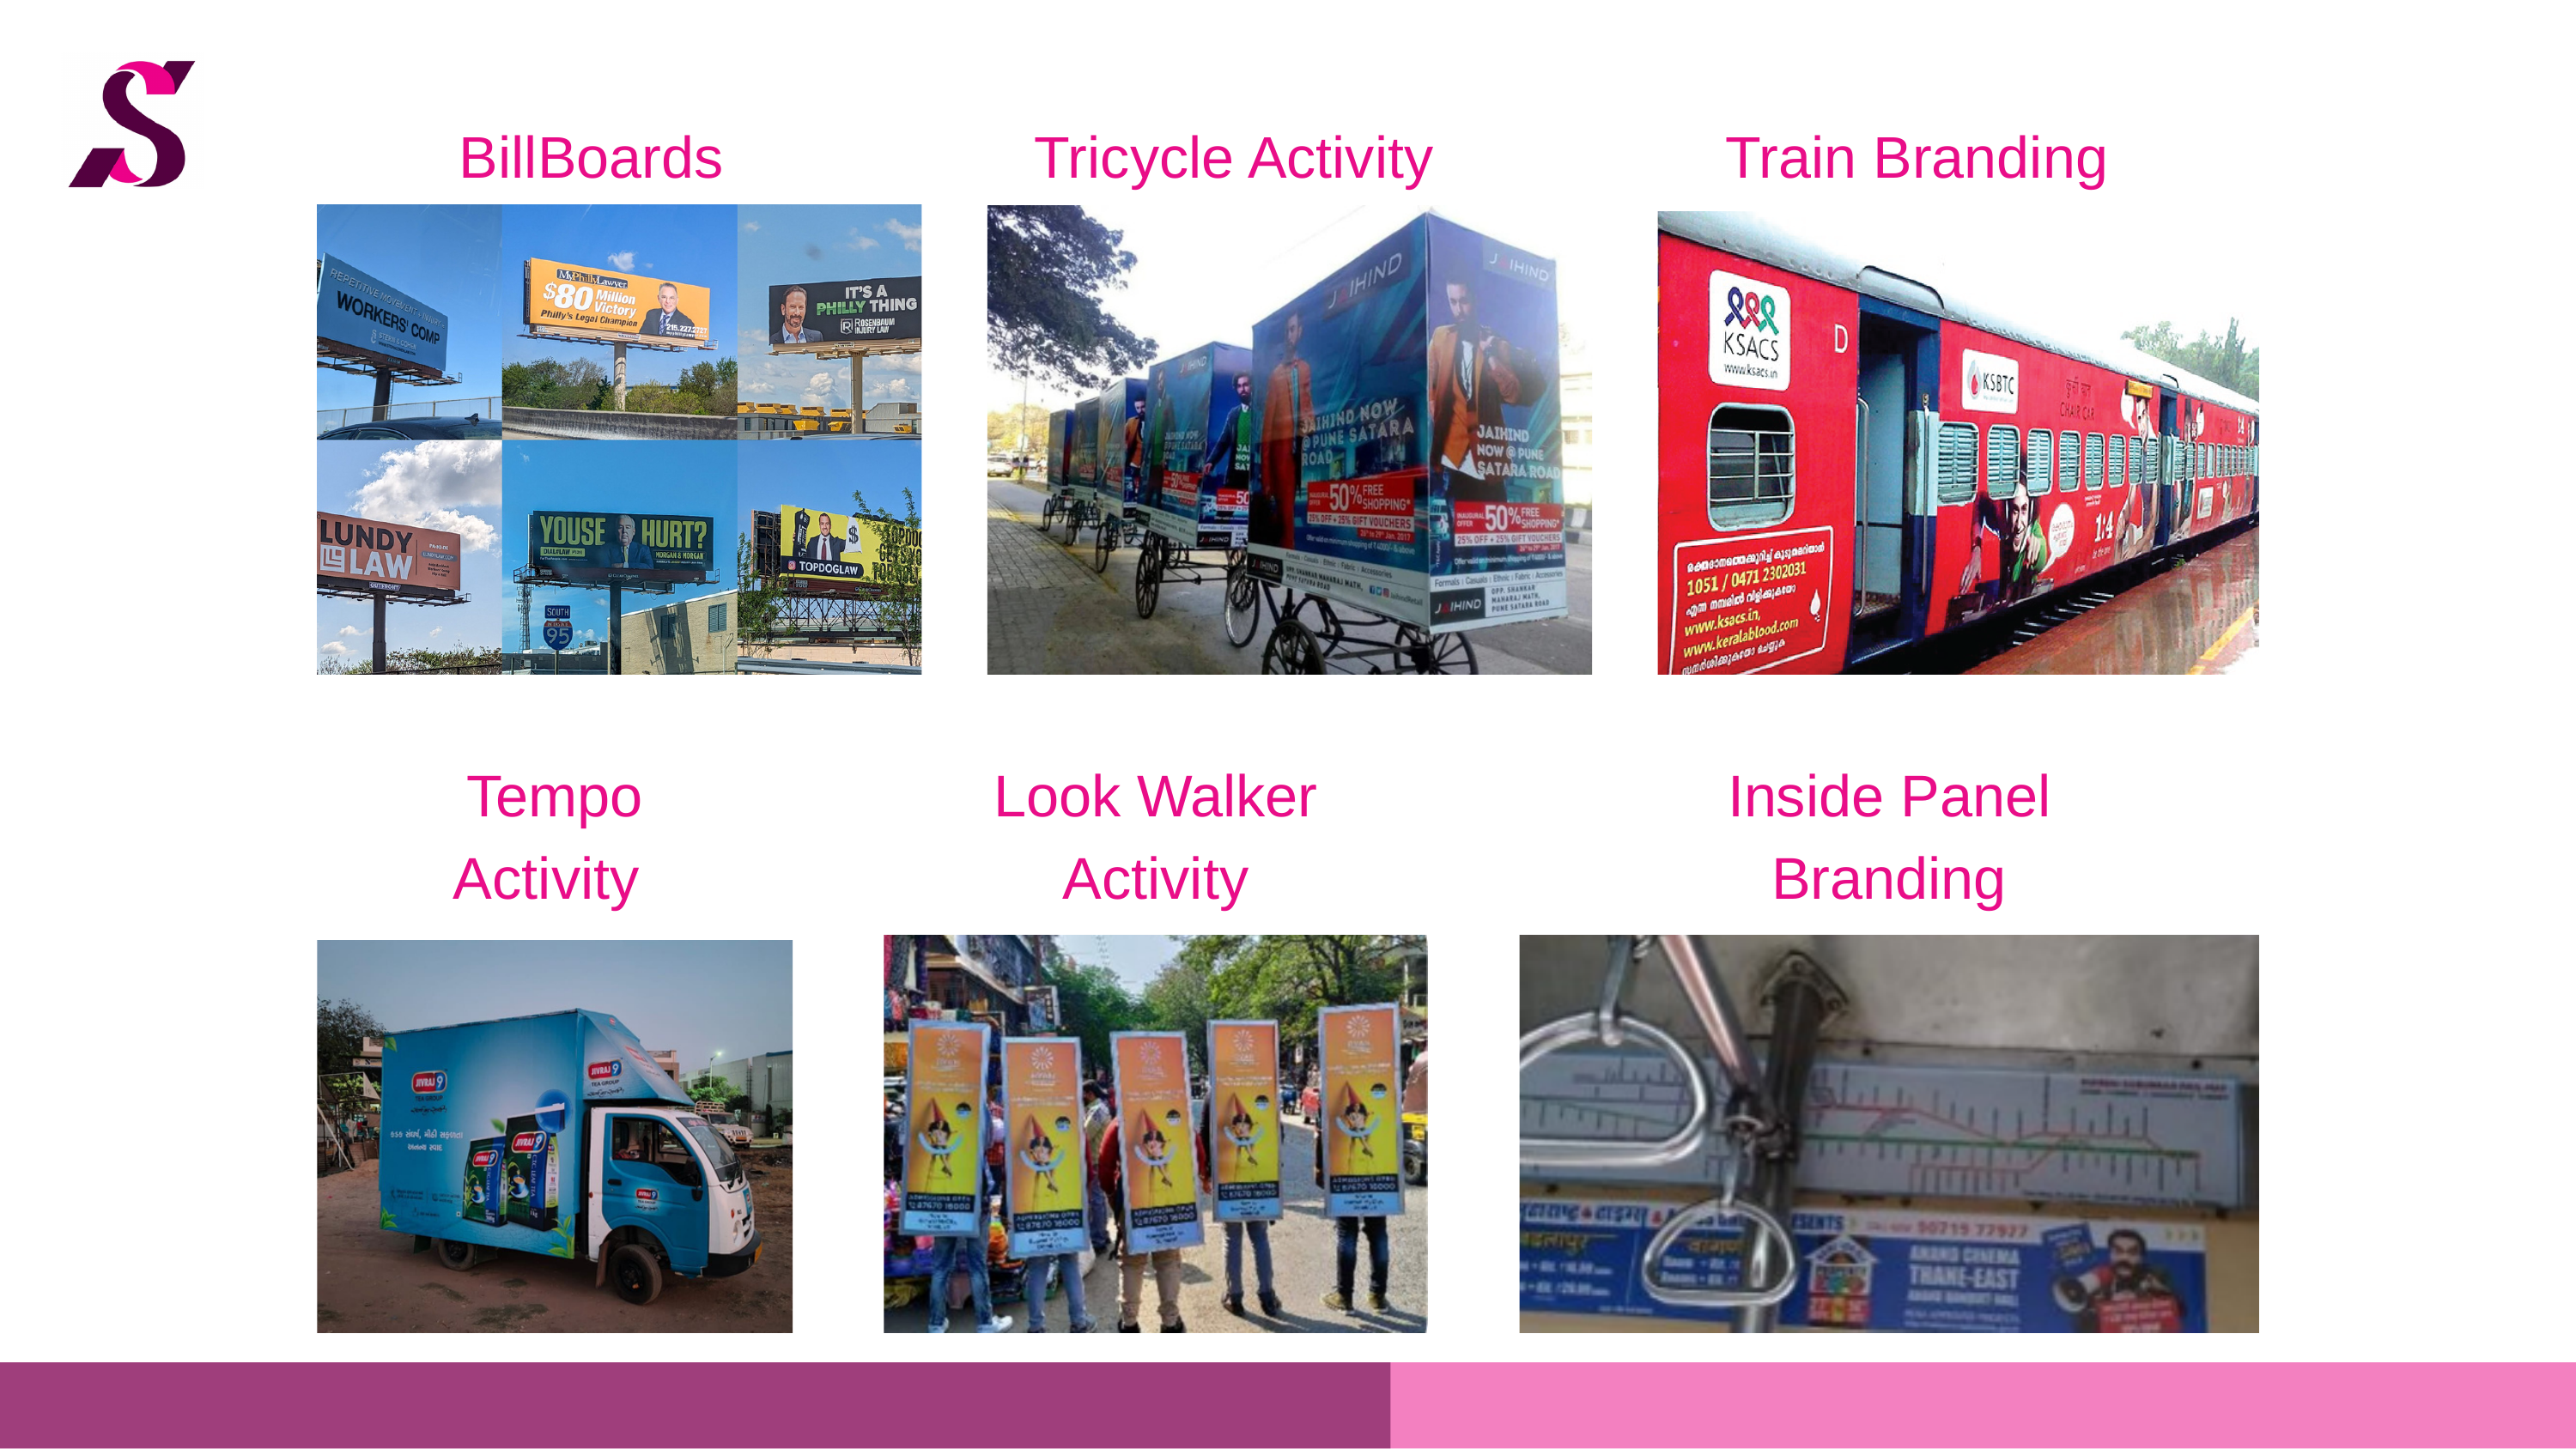

BillBoards
Tricycle Activity
Train Branding

Inside Panel Branding
Tempo Activity
Look Walker
Activity